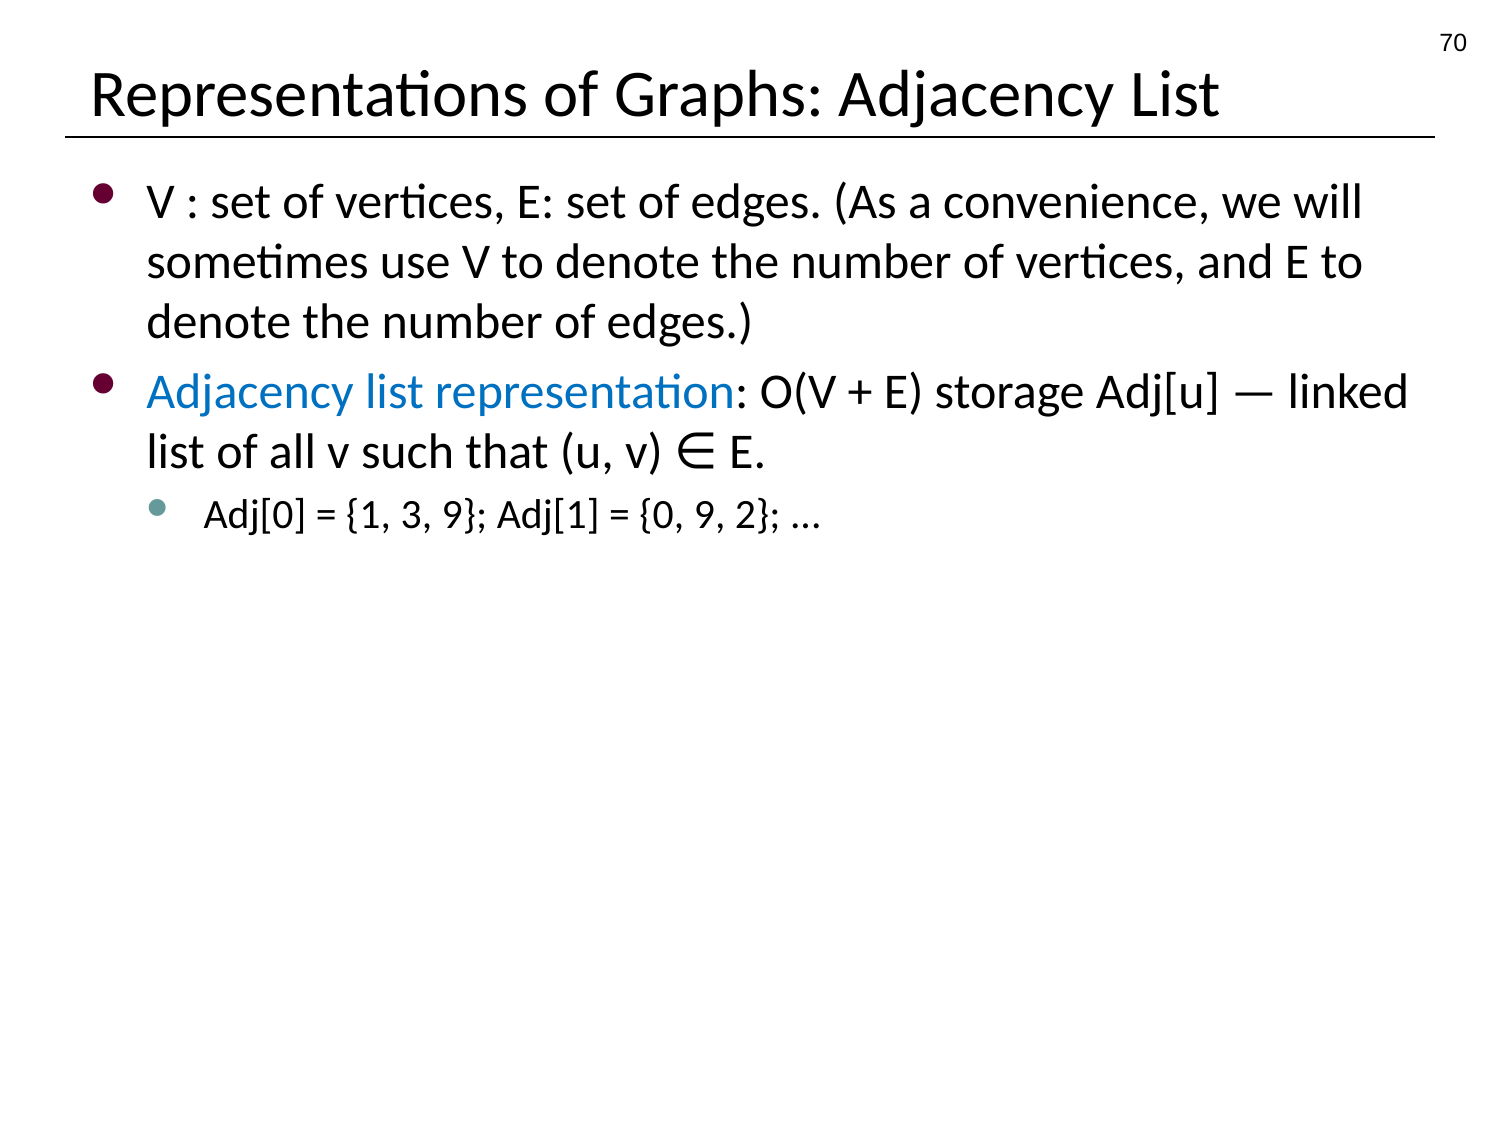

70
# Representations of Graphs: Adjacency List
V : set of vertices, E: set of edges. (As a convenience, we will sometimes use V to denote the number of vertices, and E to denote the number of edges.)
Adjacency list representation: O(V + E) storage Adj[u] — linked list of all v such that (u, v) ∈ E.
Adj[0] = {1, 3, 9}; Adj[1] = {0, 9, 2}; ...